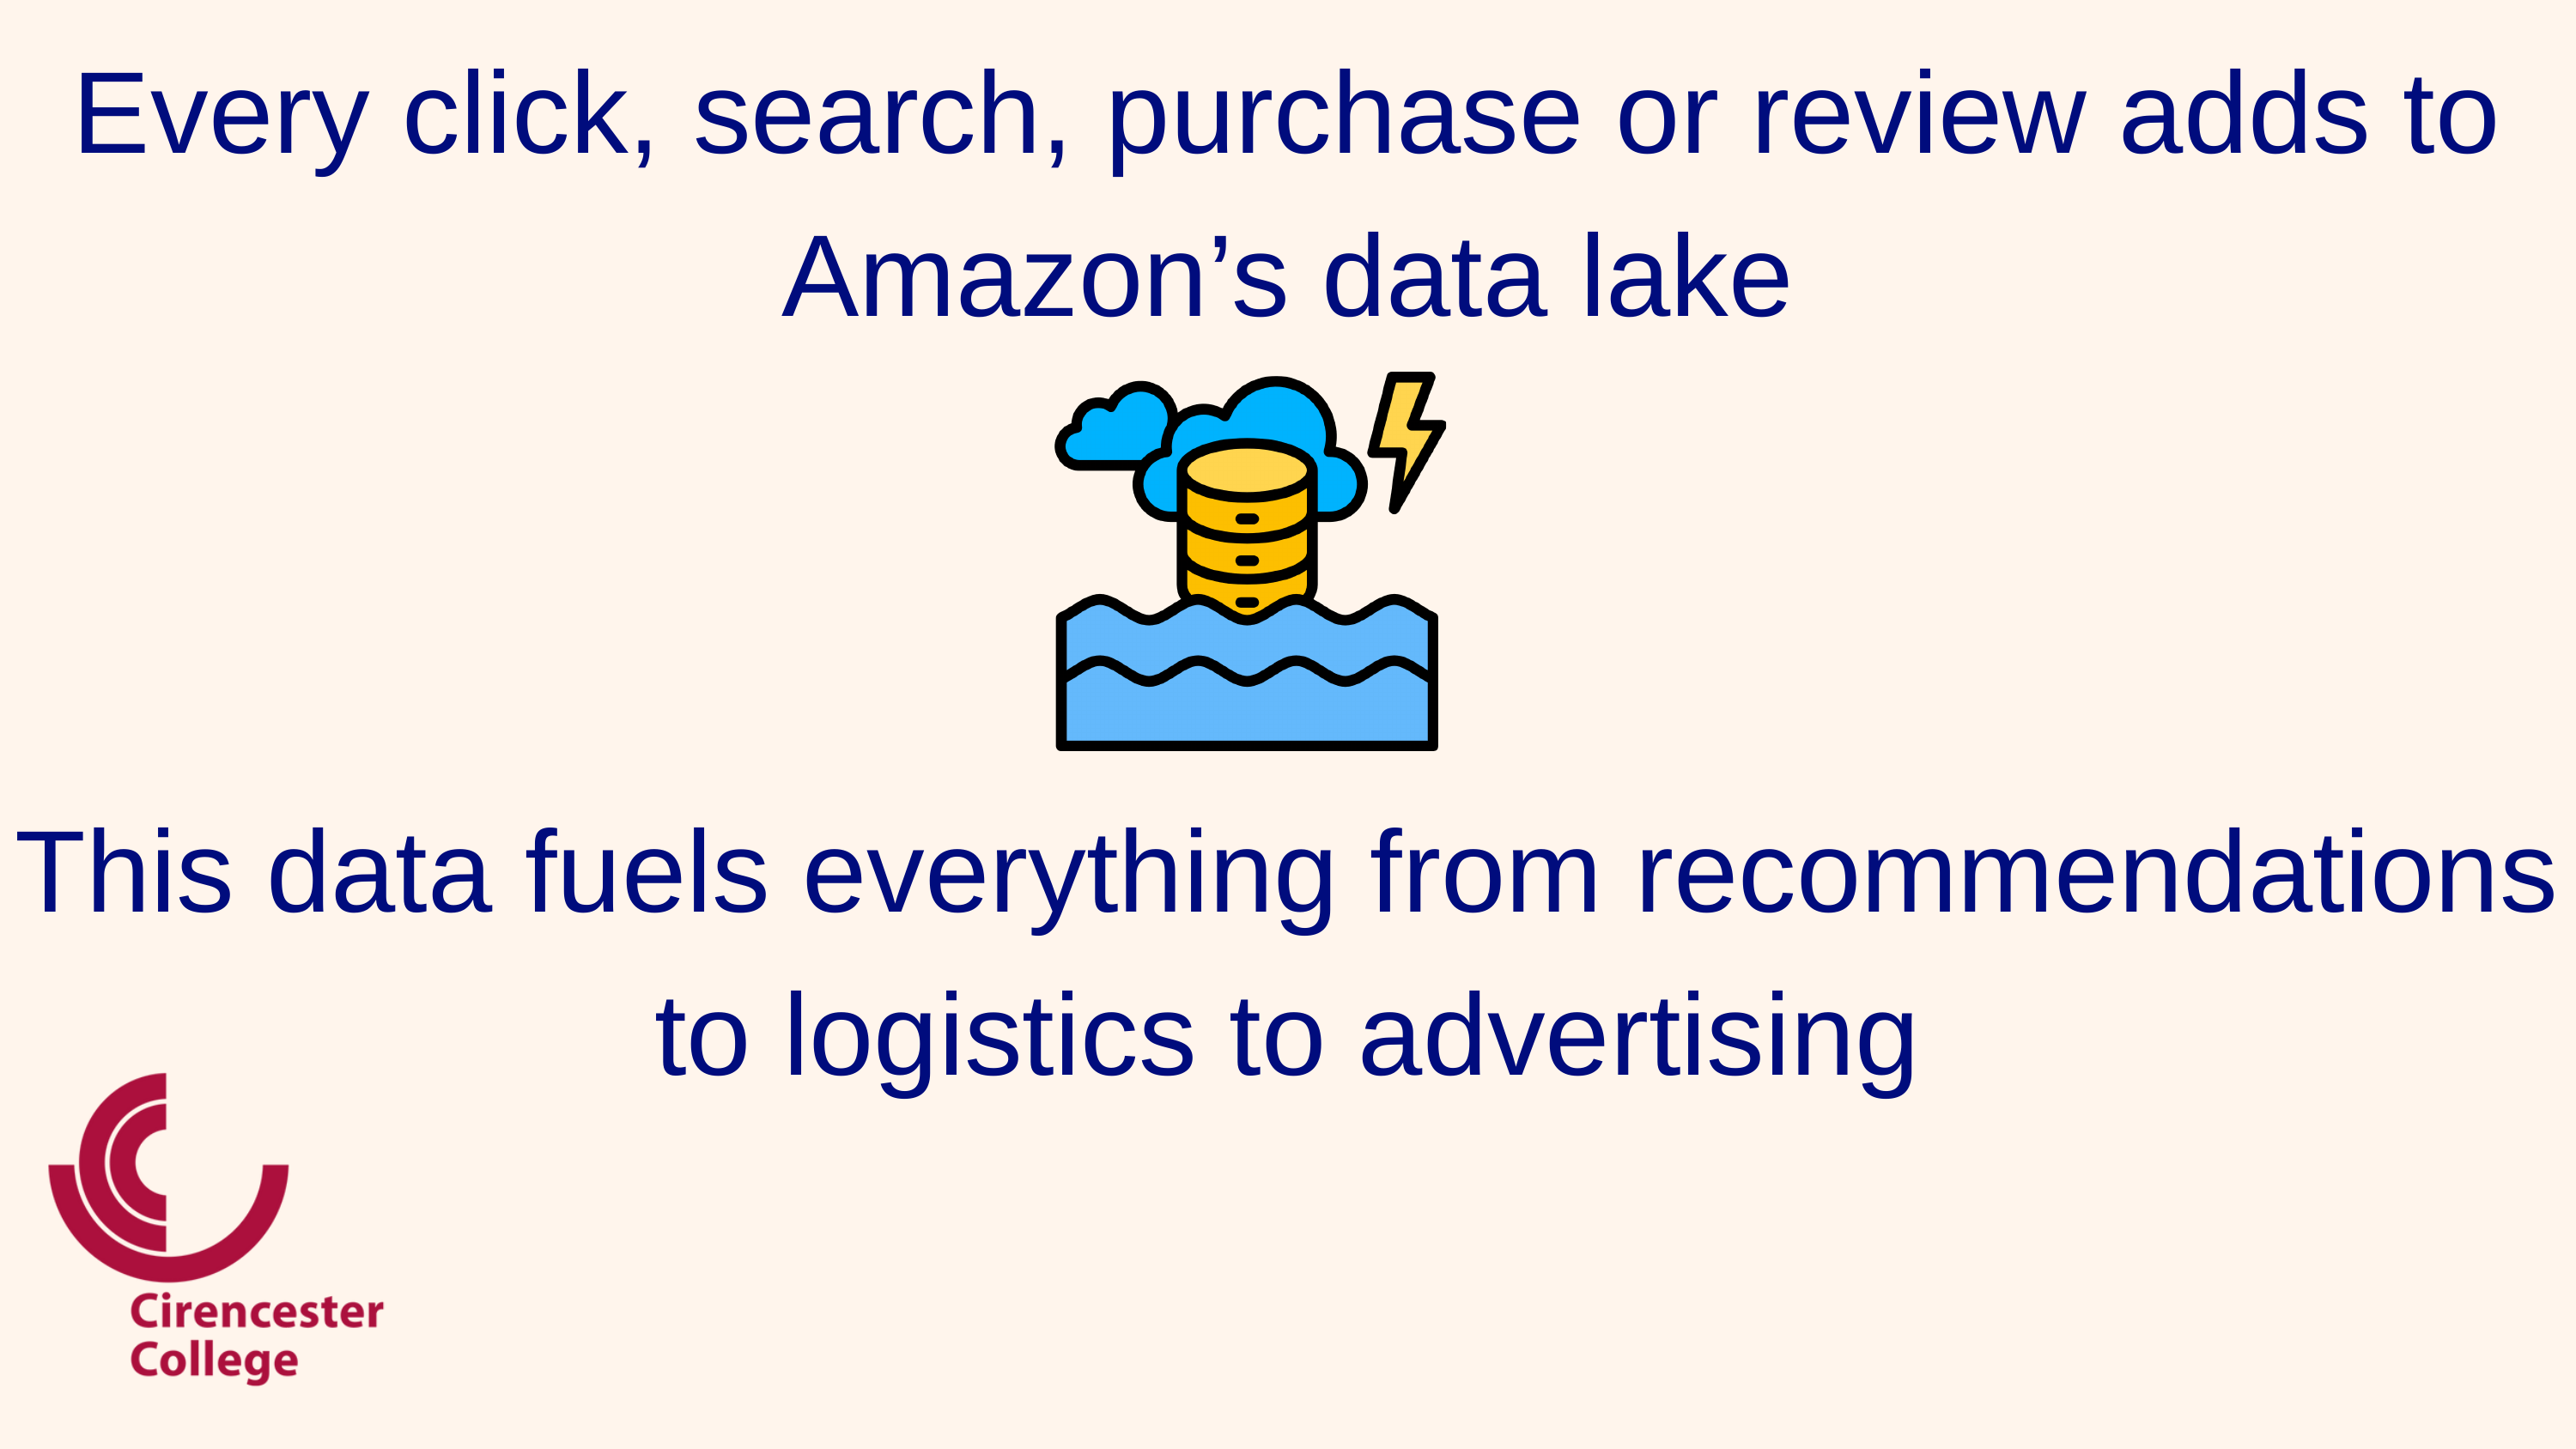

Every click, search, purchase or review adds to Amazon’s data lake

This data fuels everything from recommendations to logistics to advertising